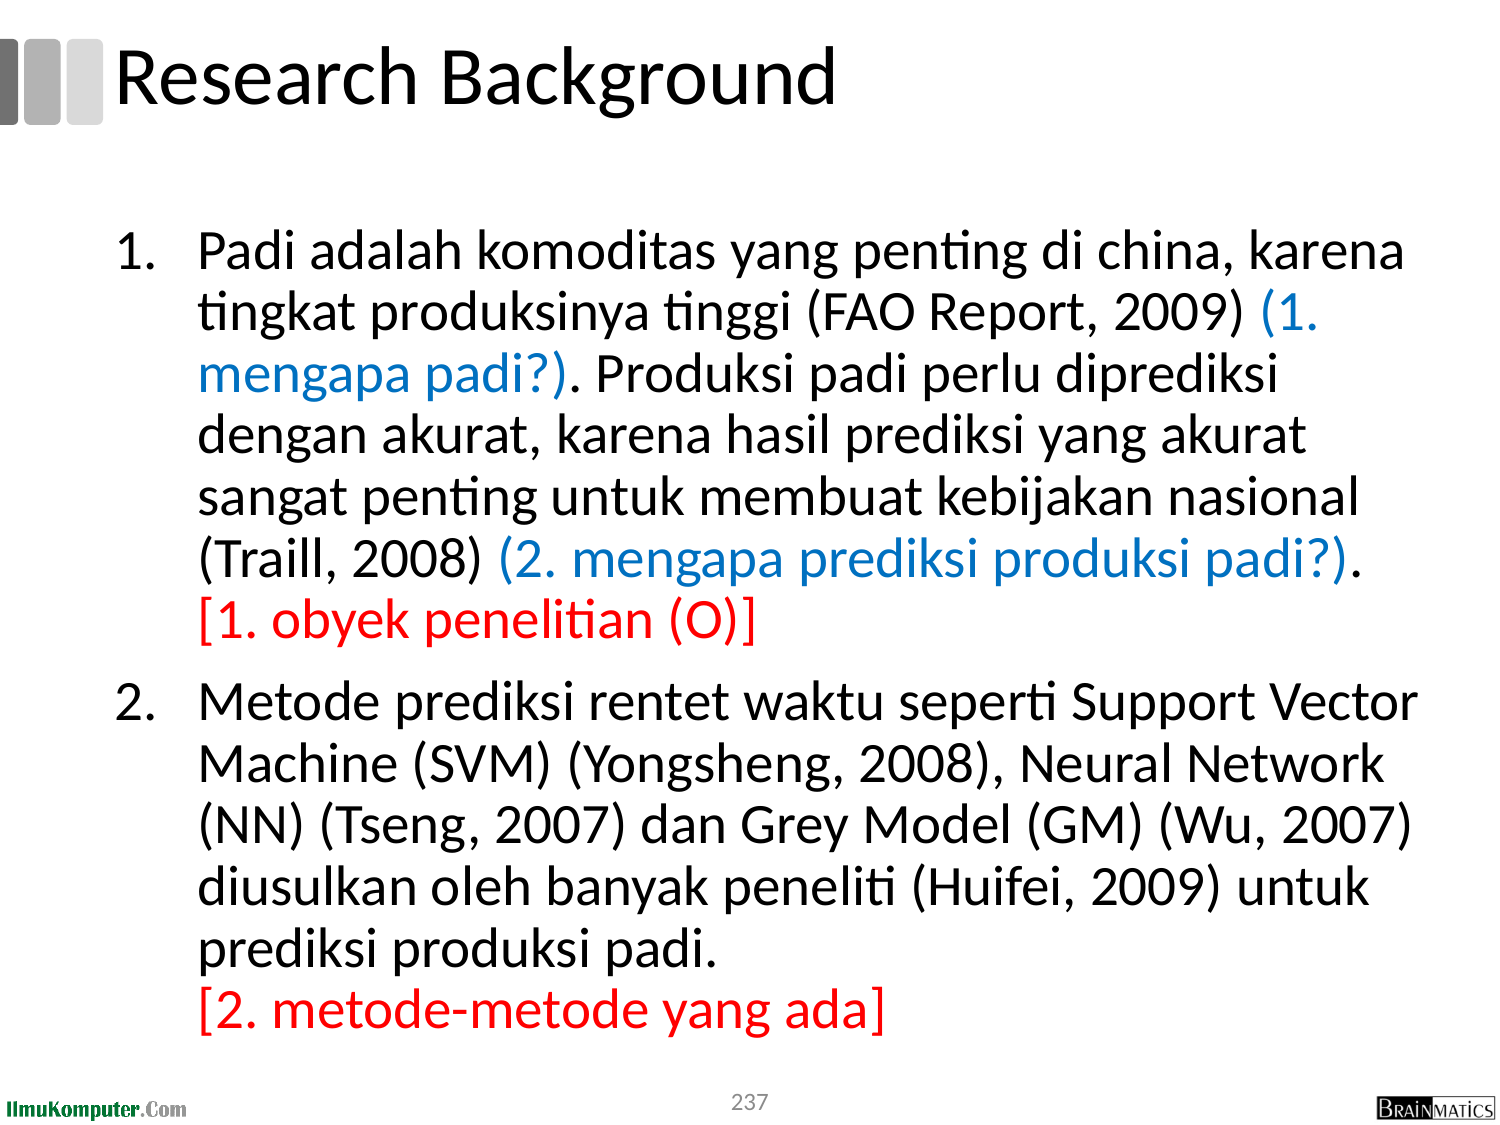

# Research Background
Padi adalah komoditas yang penting di china, karena tingkat produksinya tinggi (FAO Report, 2009) (1. mengapa padi?). Produksi padi perlu diprediksi dengan akurat, karena hasil prediksi yang akurat sangat penting untuk membuat kebijakan nasional (Traill, 2008) (2. mengapa prediksi produksi padi?).
[1. obyek penelitian (O)]
Metode prediksi rentet waktu seperti Support Vector Machine (SVM) (Yongsheng, 2008), Neural Network (NN) (Tseng, 2007) dan Grey Model (GM) (Wu, 2007) diusulkan oleh banyak peneliti (Huifei, 2009) untuk prediksi produksi padi.
[2. metode-metode yang ada]
237